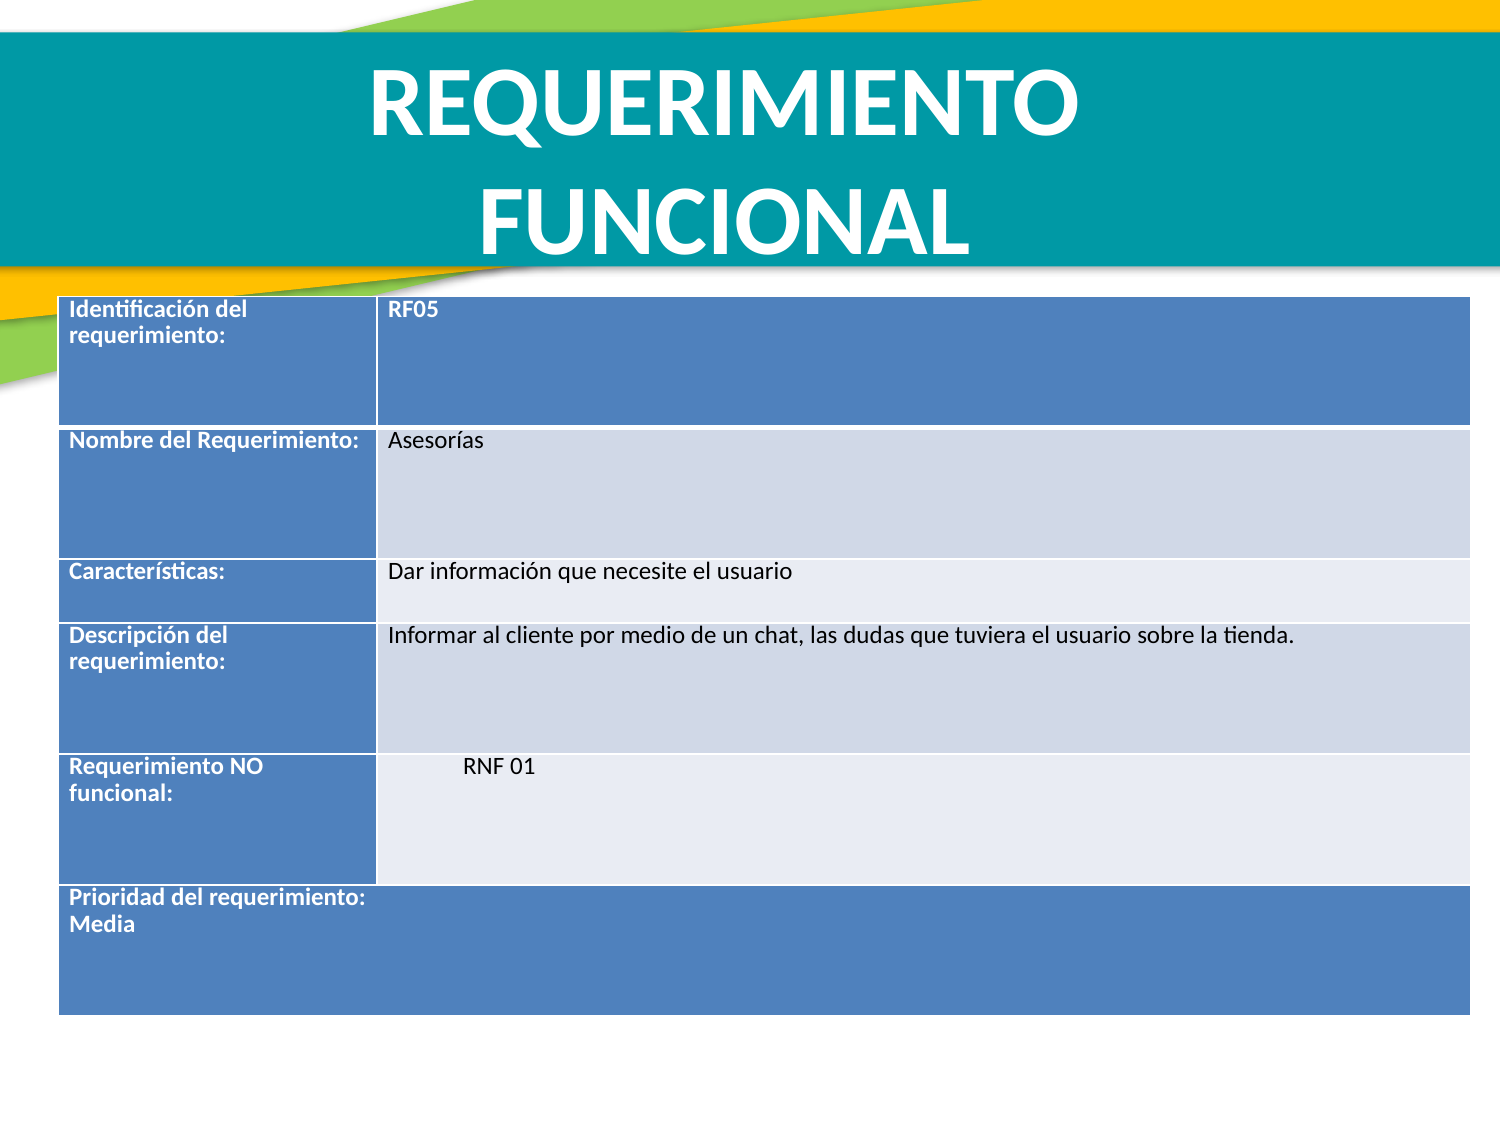

REQUERIMIENTO FUNCIONAL
| Identificación del requerimiento: | RF05 |
| --- | --- |
| Nombre del Requerimiento: | Asesorías |
| Características: | Dar información que necesite el usuario |
| Descripción del requerimiento: | Informar al cliente por medio de un chat, las dudas que tuviera el usuario sobre la tienda. |
| Requerimiento NO funcional: | RNF 01 |
| Prioridad del requerimiento: Media |  |